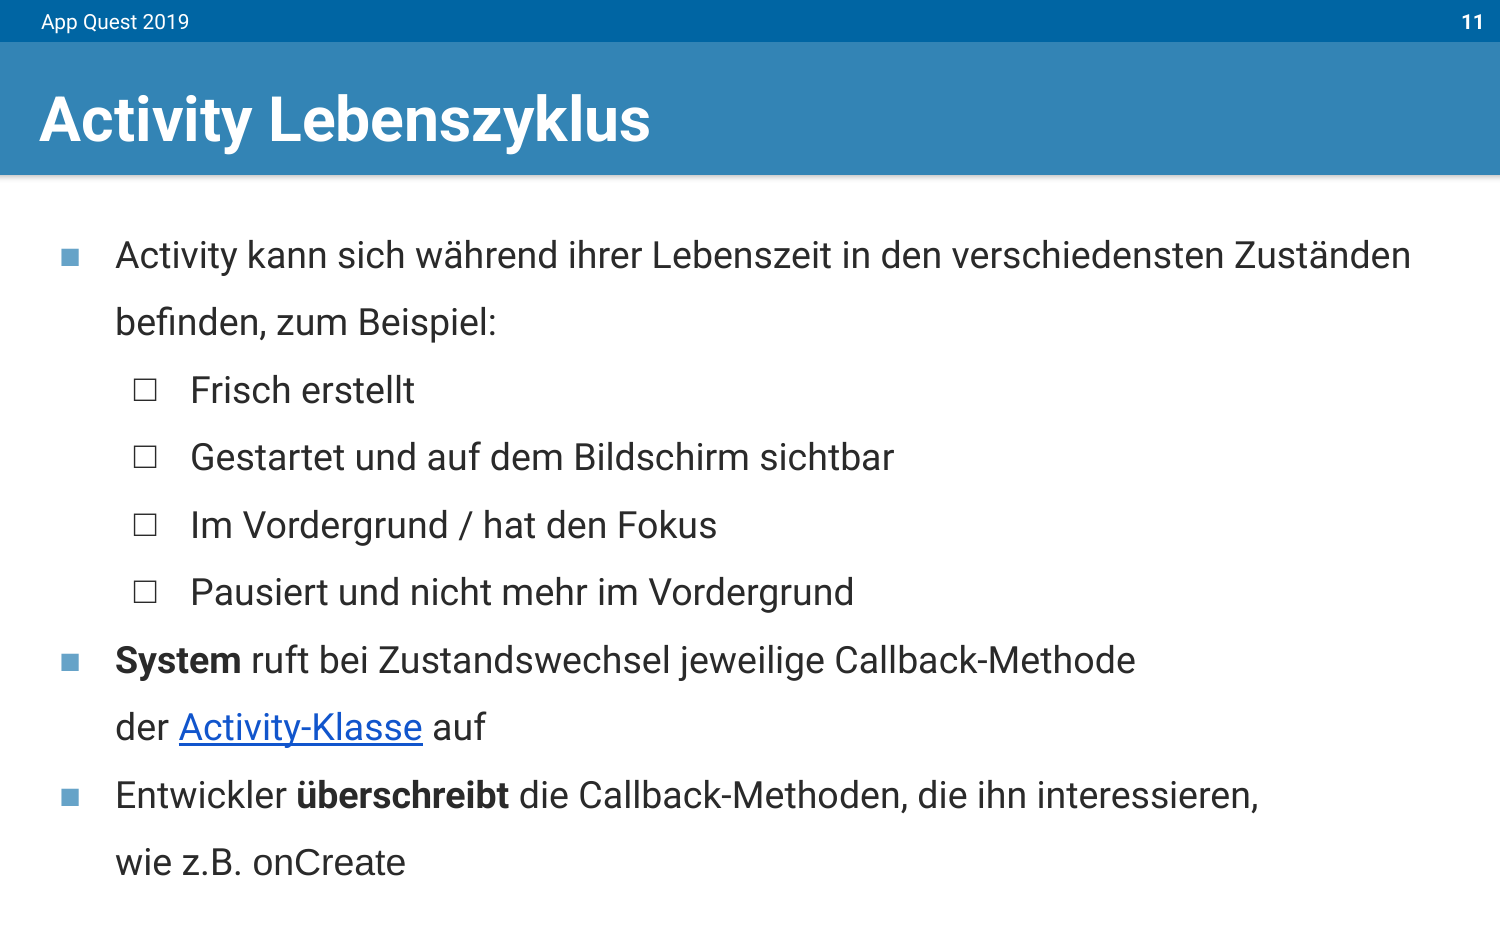

11
# Activity Lebenszyklus
Activity kann sich während ihrer Lebenszeit in den verschiedensten Zuständen befinden, zum Beispiel:
Frisch erstellt
Gestartet und auf dem Bildschirm sichtbar
Im Vordergrund / hat den Fokus
Pausiert und nicht mehr im Vordergrund
System ruft bei Zustandswechsel jeweilige Callback-Methode
der Activity-Klasse auf
Entwickler überschreibt die Callback-Methoden, die ihn interessieren,
wie z.B. onCreate